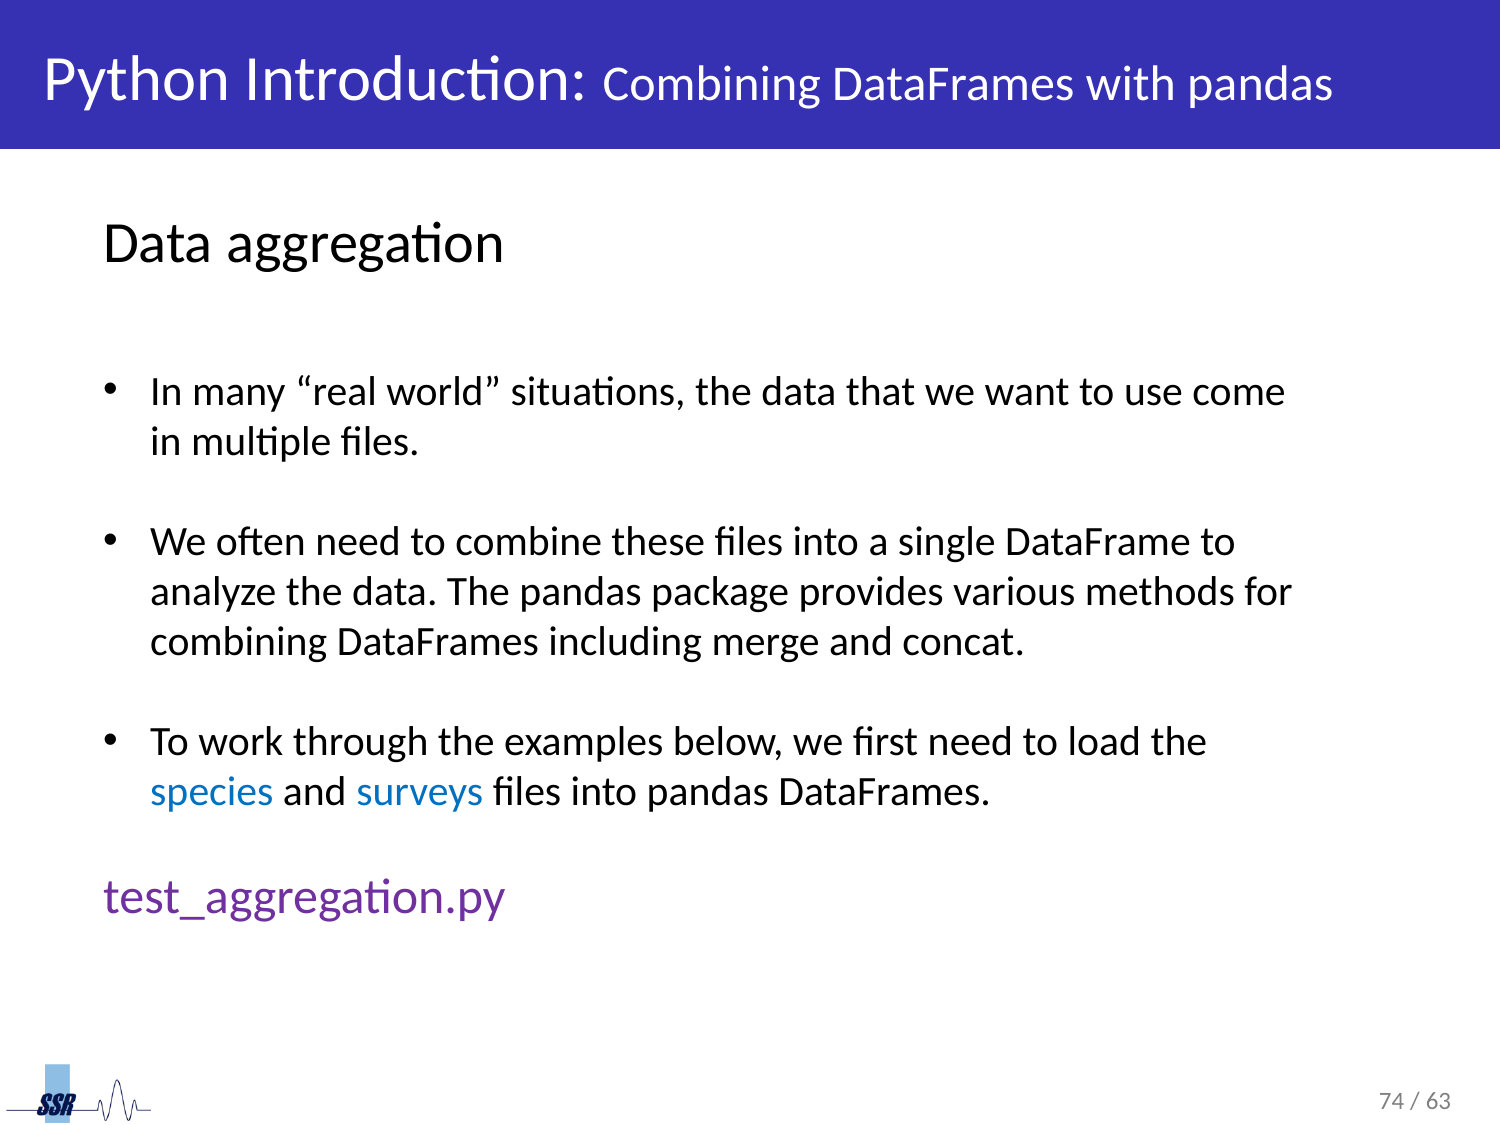

# Python Introduction: Combining DataFrames with pandas
Data aggregation

In many “real world” situations, the data that we want to use come in multiple files.

We often need to combine these files into a single DataFrame to analyze the data. The pandas package provides various methods for combining DataFrames including merge and concat.

To work through the examples below, we first need to load the species and surveys files into pandas DataFrames.

test_aggregation.py